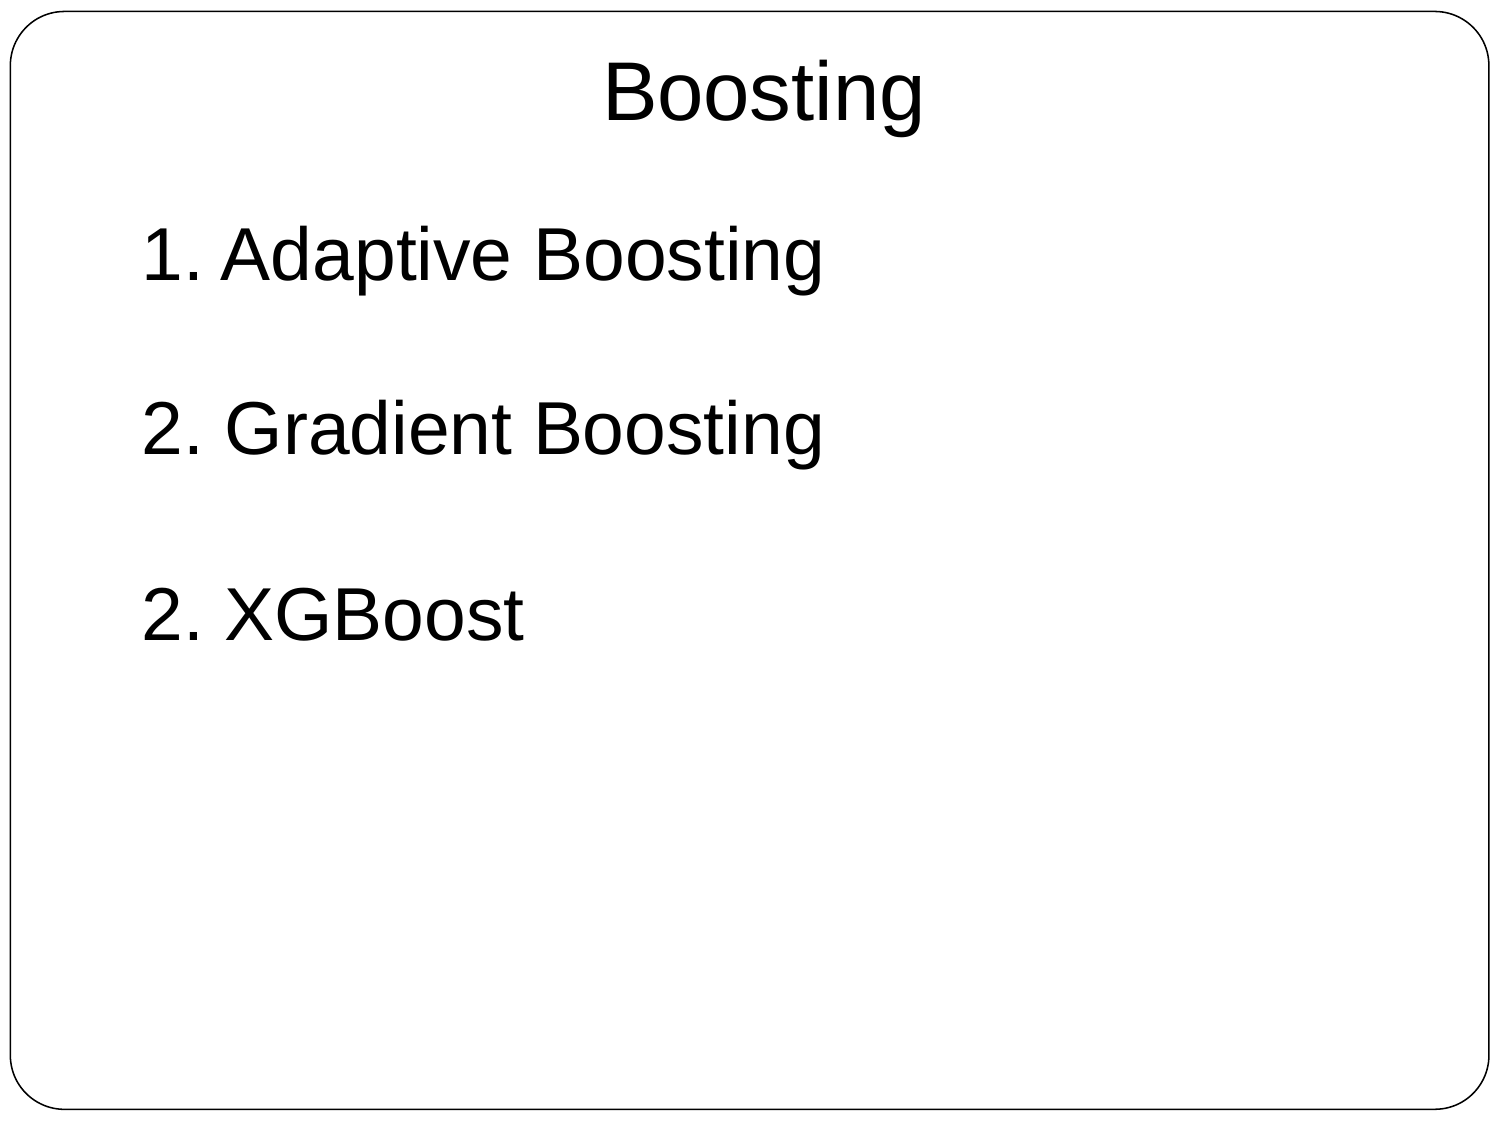

# Boosting
1. Adaptive Boosting

2. Gradient Boosting

2. XGBoost